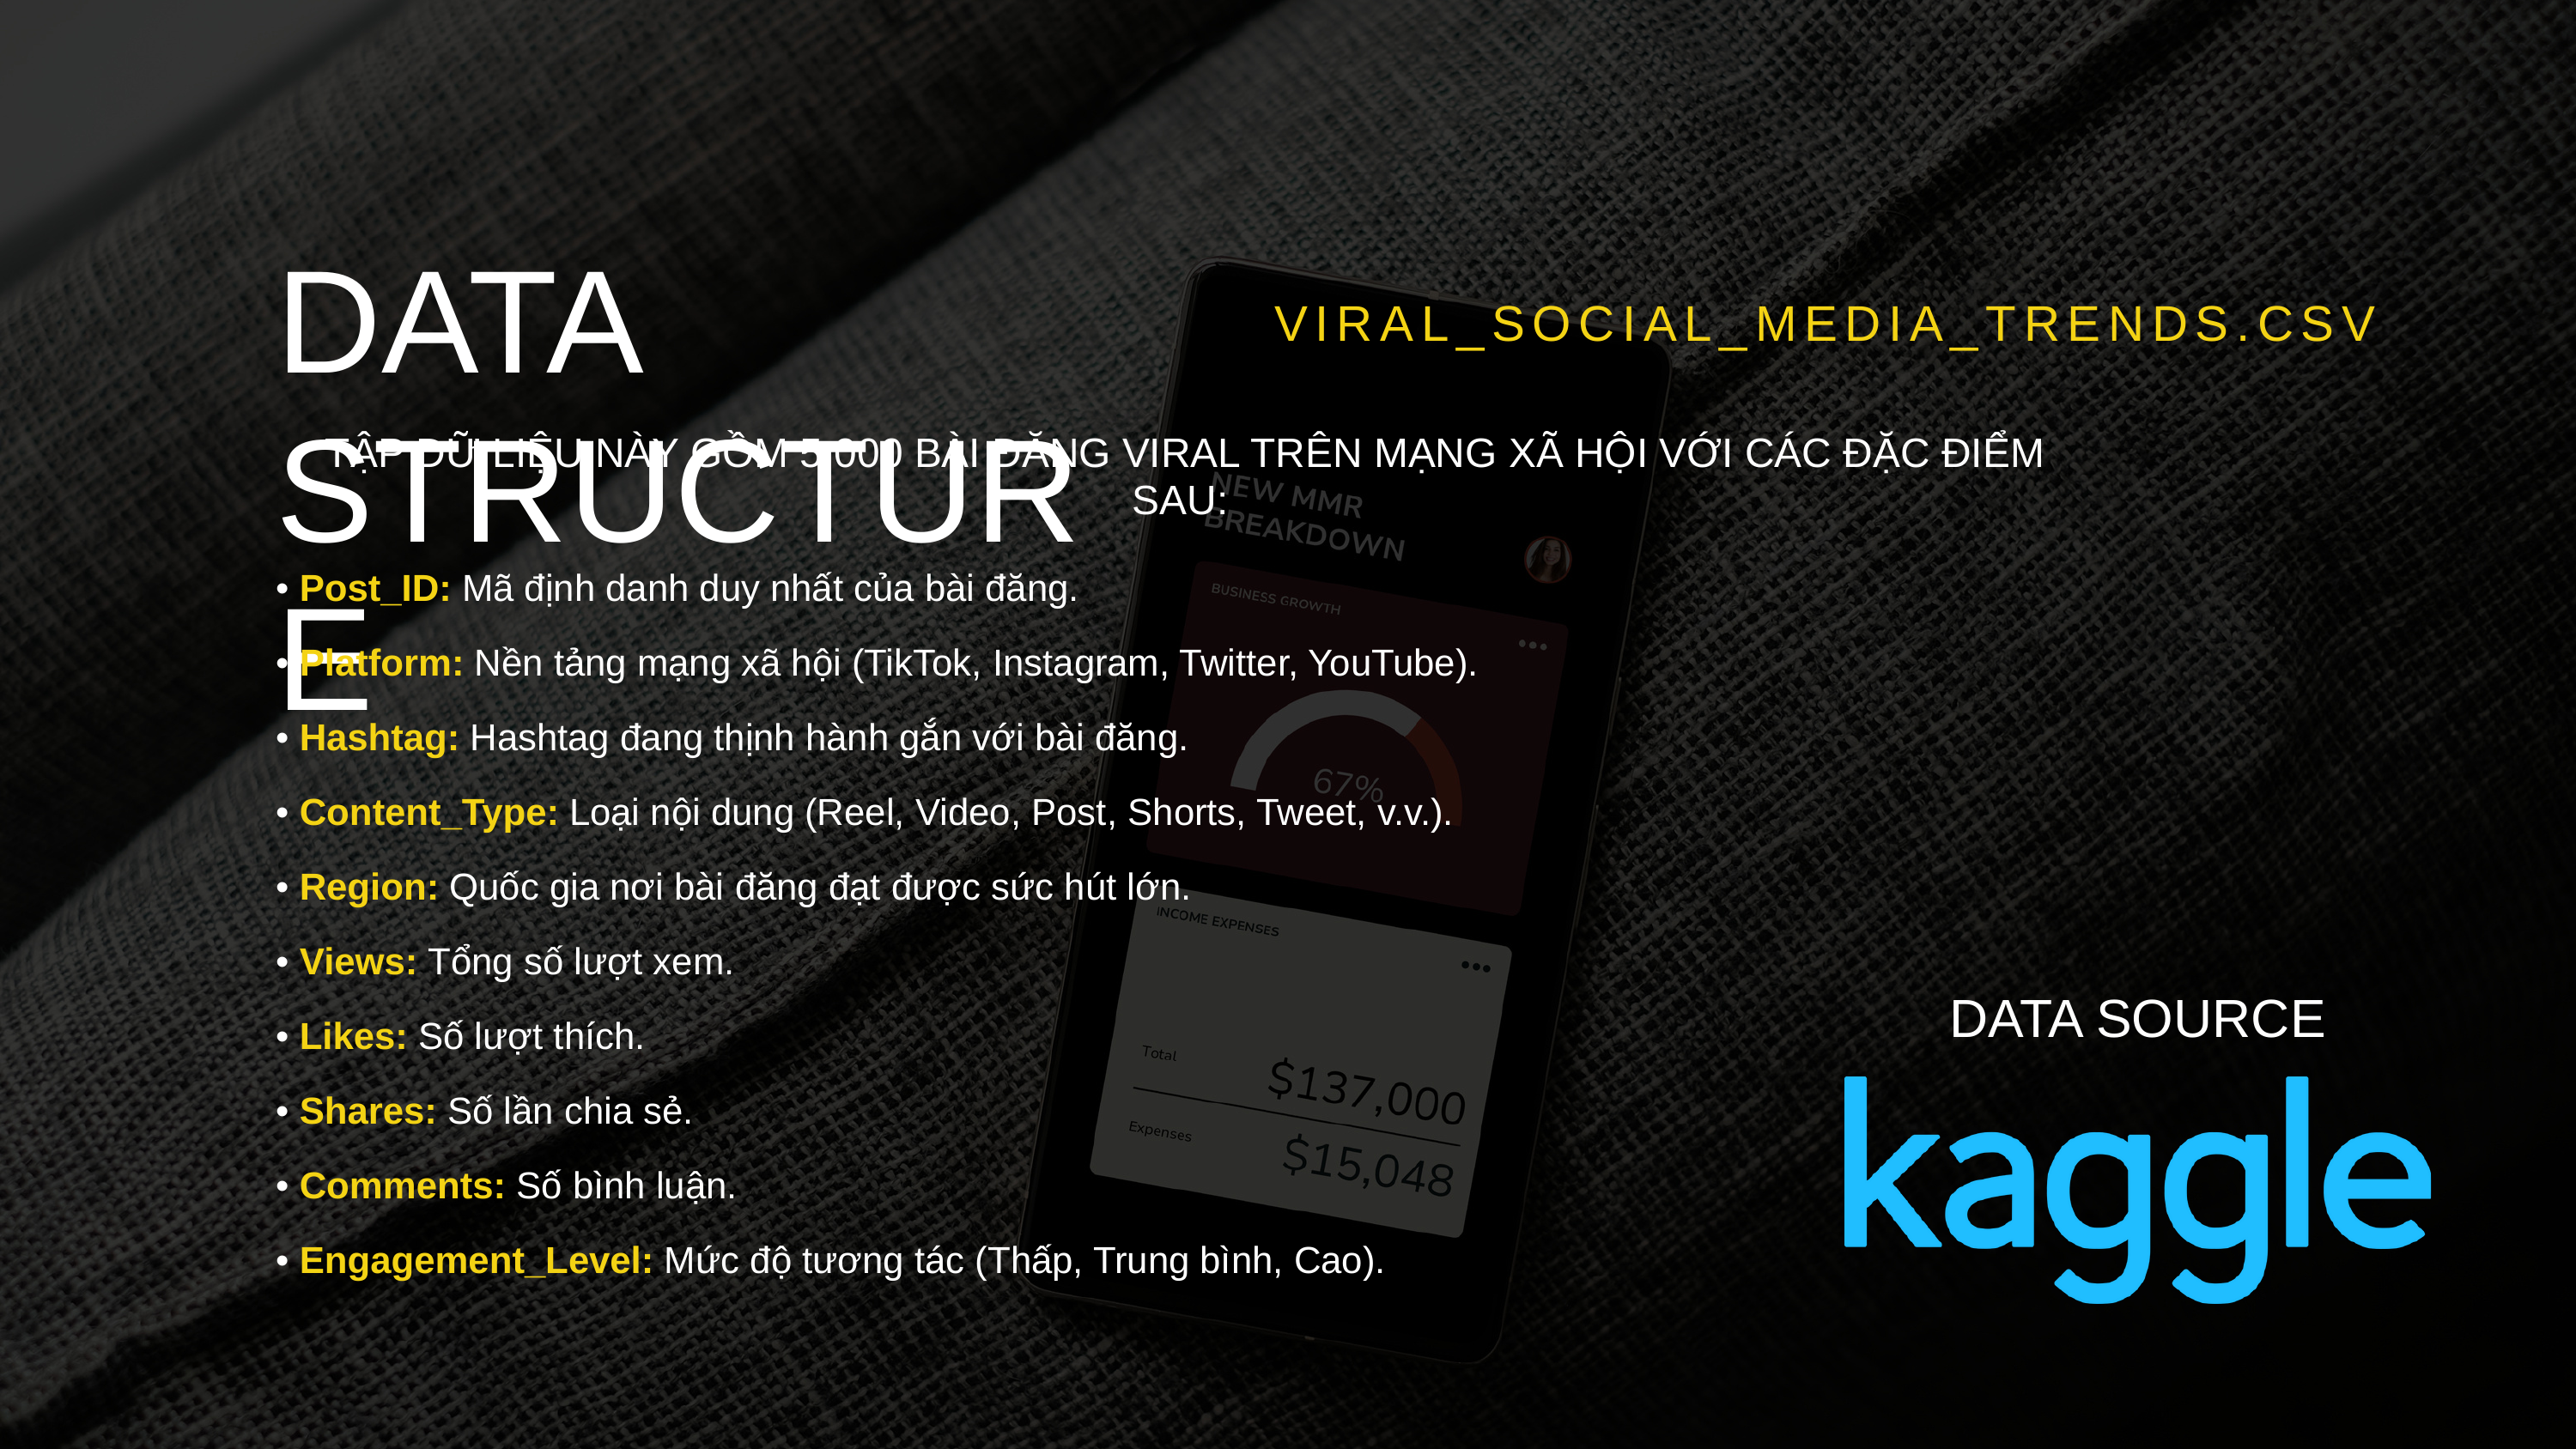

DATA STRUCTURE
VIRAL_SOCIAL_MEDIA_TRENDS.CSV
TẬP DỮ LIỆU NÀY GỒM 5.000 BÀI ĐĂNG VIRAL TRÊN MẠNG XÃ HỘI VỚI CÁC ĐẶC ĐIỂM SAU:
• Post_ID: Mã định danh duy nhất của bài đăng.
• Platform: Nền tảng mạng xã hội (TikTok, Instagram, Twitter, YouTube).
• Hashtag: Hashtag đang thịnh hành gắn với bài đăng.
• Content_Type: Loại nội dung (Reel, Video, Post, Shorts, Tweet, v.v.).
• Region: Quốc gia nơi bài đăng đạt được sức hút lớn.
• Views: Tổng số lượt xem.
• Likes: Số lượt thích.
• Shares: Số lần chia sẻ.
• Comments: Số bình luận.
• Engagement_Level: Mức độ tương tác (Thấp, Trung bình, Cao).
DATA SOURCE